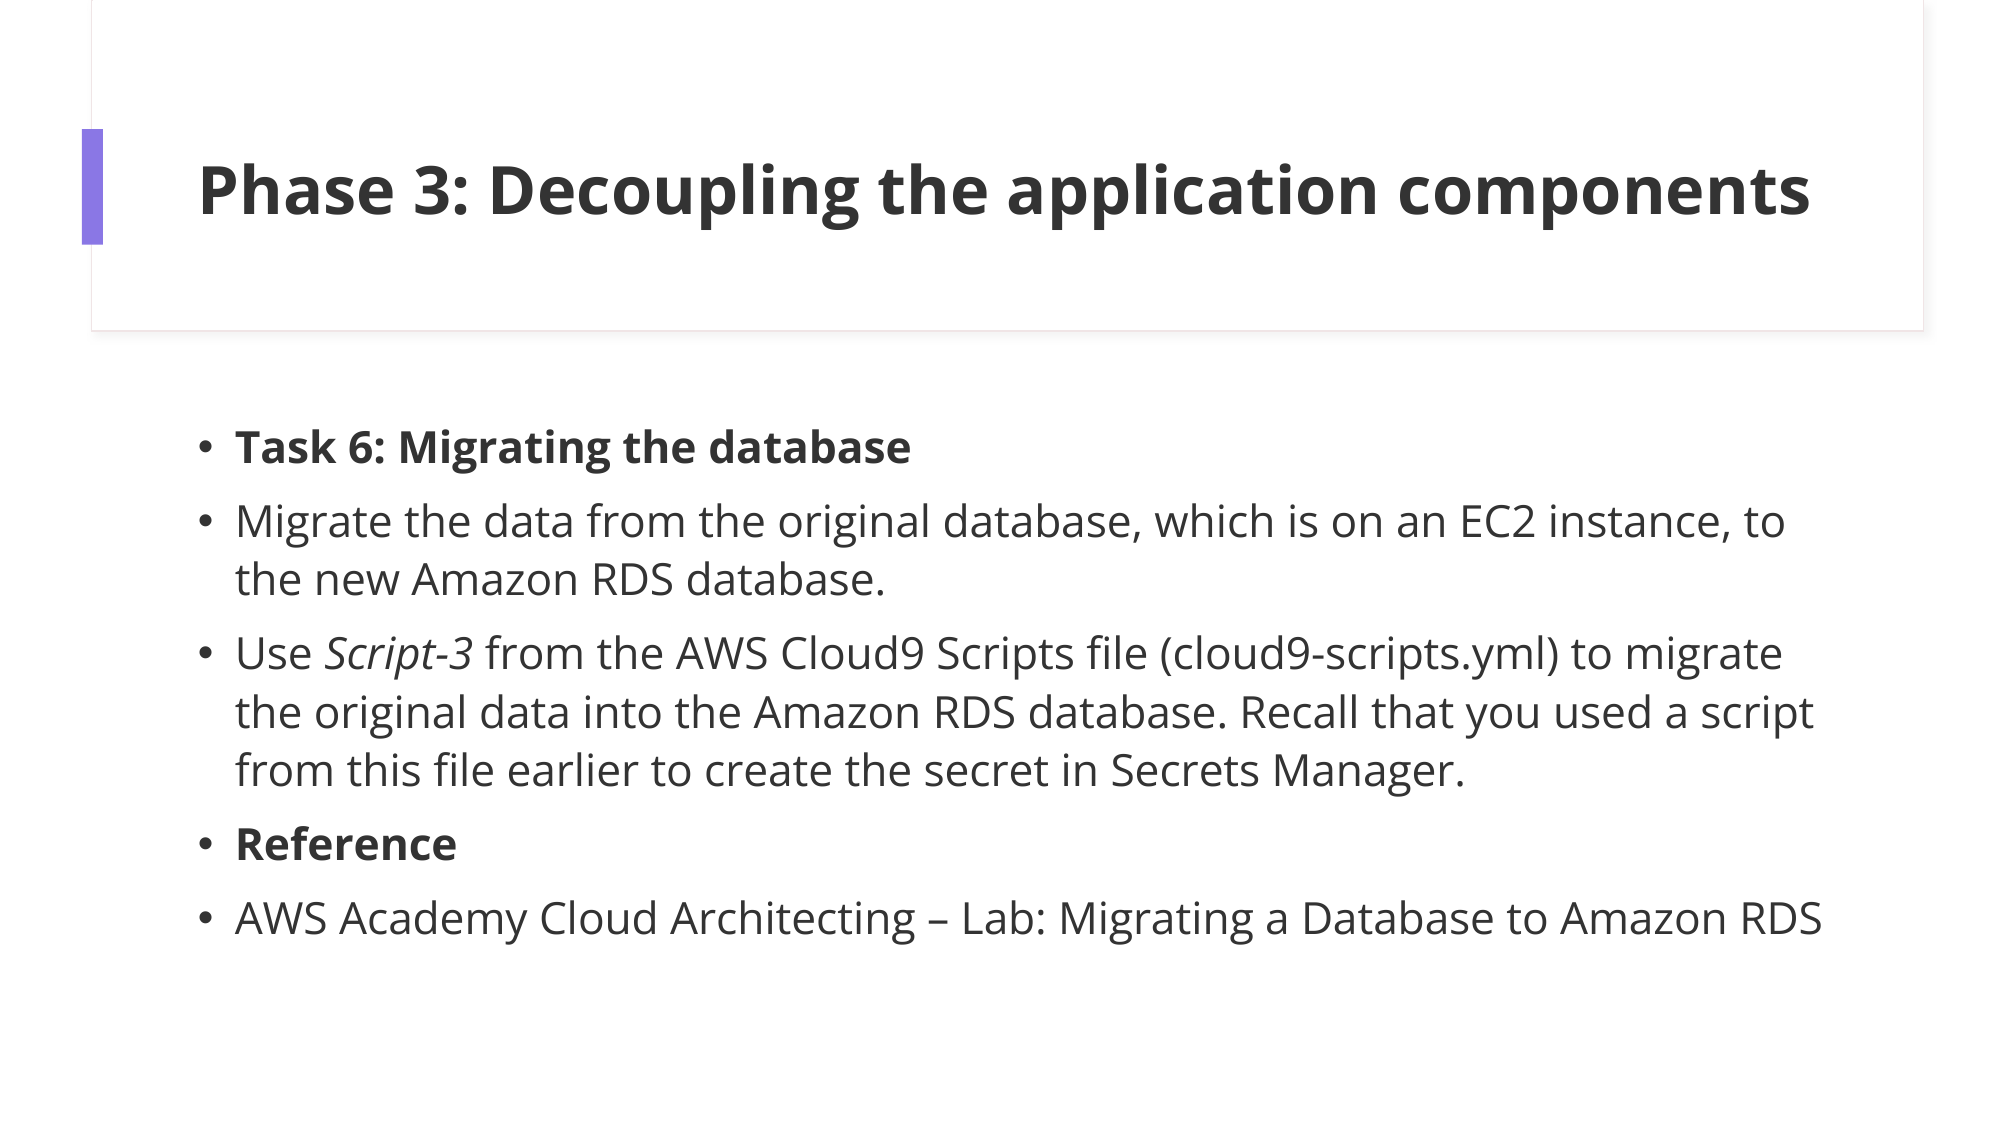

# Phase 3: Decoupling the application components
Task 6: Migrating the database
Migrate the data from the original database, which is on an EC2 instance, to the new Amazon RDS database.
Use Script-3 from the AWS Cloud9 Scripts file (cloud9-scripts.yml) to migrate the original data into the Amazon RDS database. Recall that you used a script from this file earlier to create the secret in Secrets Manager.
Reference
AWS Academy Cloud Architecting – Lab: Migrating a Database to Amazon RDS